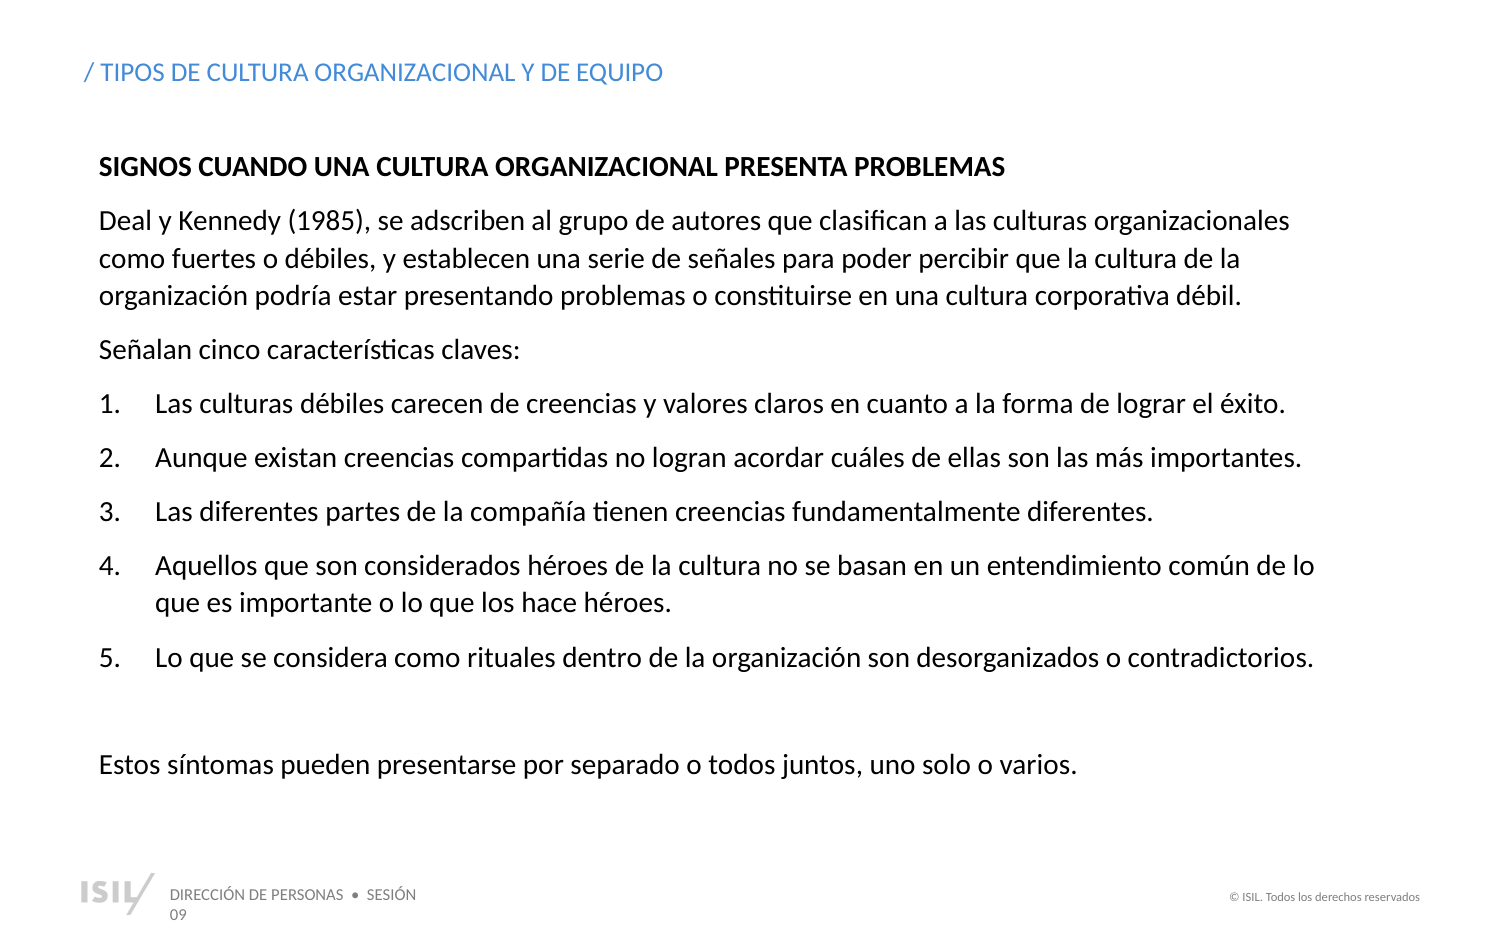

/ TIPOS DE CULTURA ORGANIZACIONAL Y DE EQUIPO
SIGNOS CUANDO UNA CULTURA ORGANIZACIONAL PRESENTA PROBLEMAS
Deal y Kennedy (1985), se adscriben al grupo de autores que clasifican a las culturas organizacionales como fuertes o débiles, y establecen una serie de señales para poder percibir que la cultura de la organización podría estar presentando problemas o constituirse en una cultura corporativa débil.
Señalan cinco características claves:
Las culturas débiles carecen de creencias y valores claros en cuanto a la forma de lograr el éxito.
Aunque existan creencias compartidas no logran acordar cuáles de ellas son las más importantes.
Las diferentes partes de la compañía tienen creencias fundamentalmente diferentes.
Aquellos que son considerados héroes de la cultura no se basan en un entendimiento común de lo que es importante o lo que los hace héroes.
Lo que se considera como rituales dentro de la organización son desorganizados o contradictorios.

Estos síntomas pueden presentarse por separado o todos juntos, uno solo o varios.